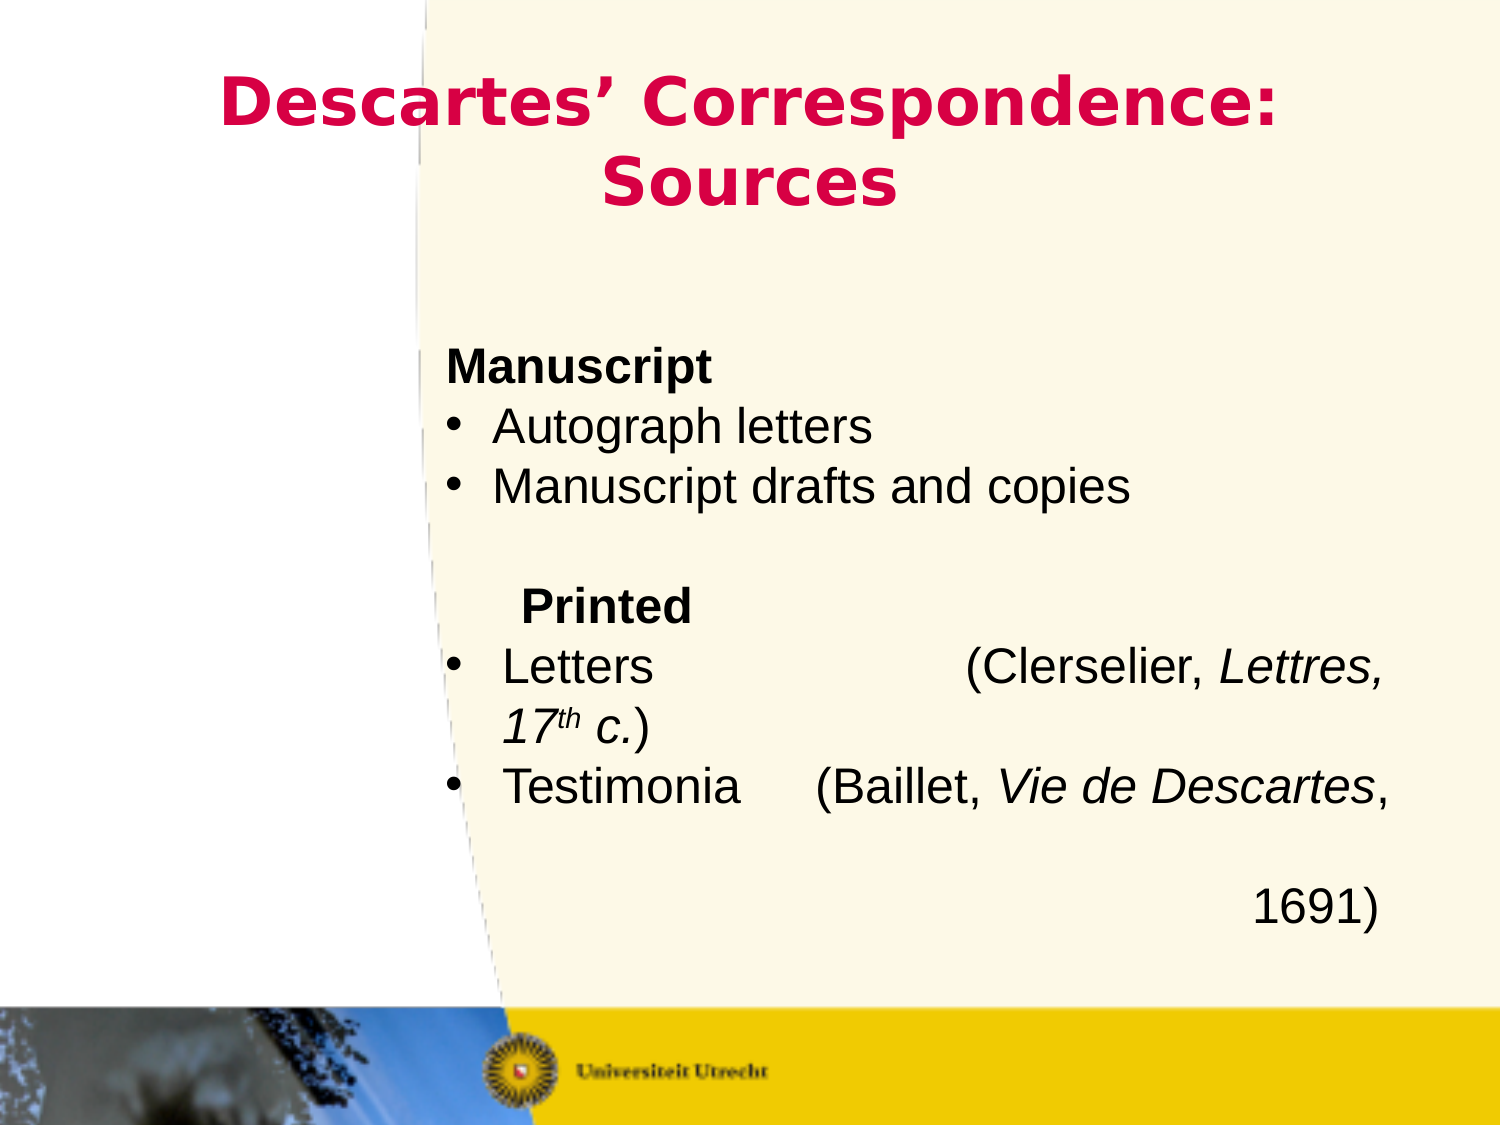

# Descartes’ Correspondence: Sources
Manuscript
Autograph letters
Manuscript drafts and copies

Printed
Letters		 (Clerselier, Lettres, 17th c.)
Testimonia	 (Baillet, Vie de Descartes, 											1691)